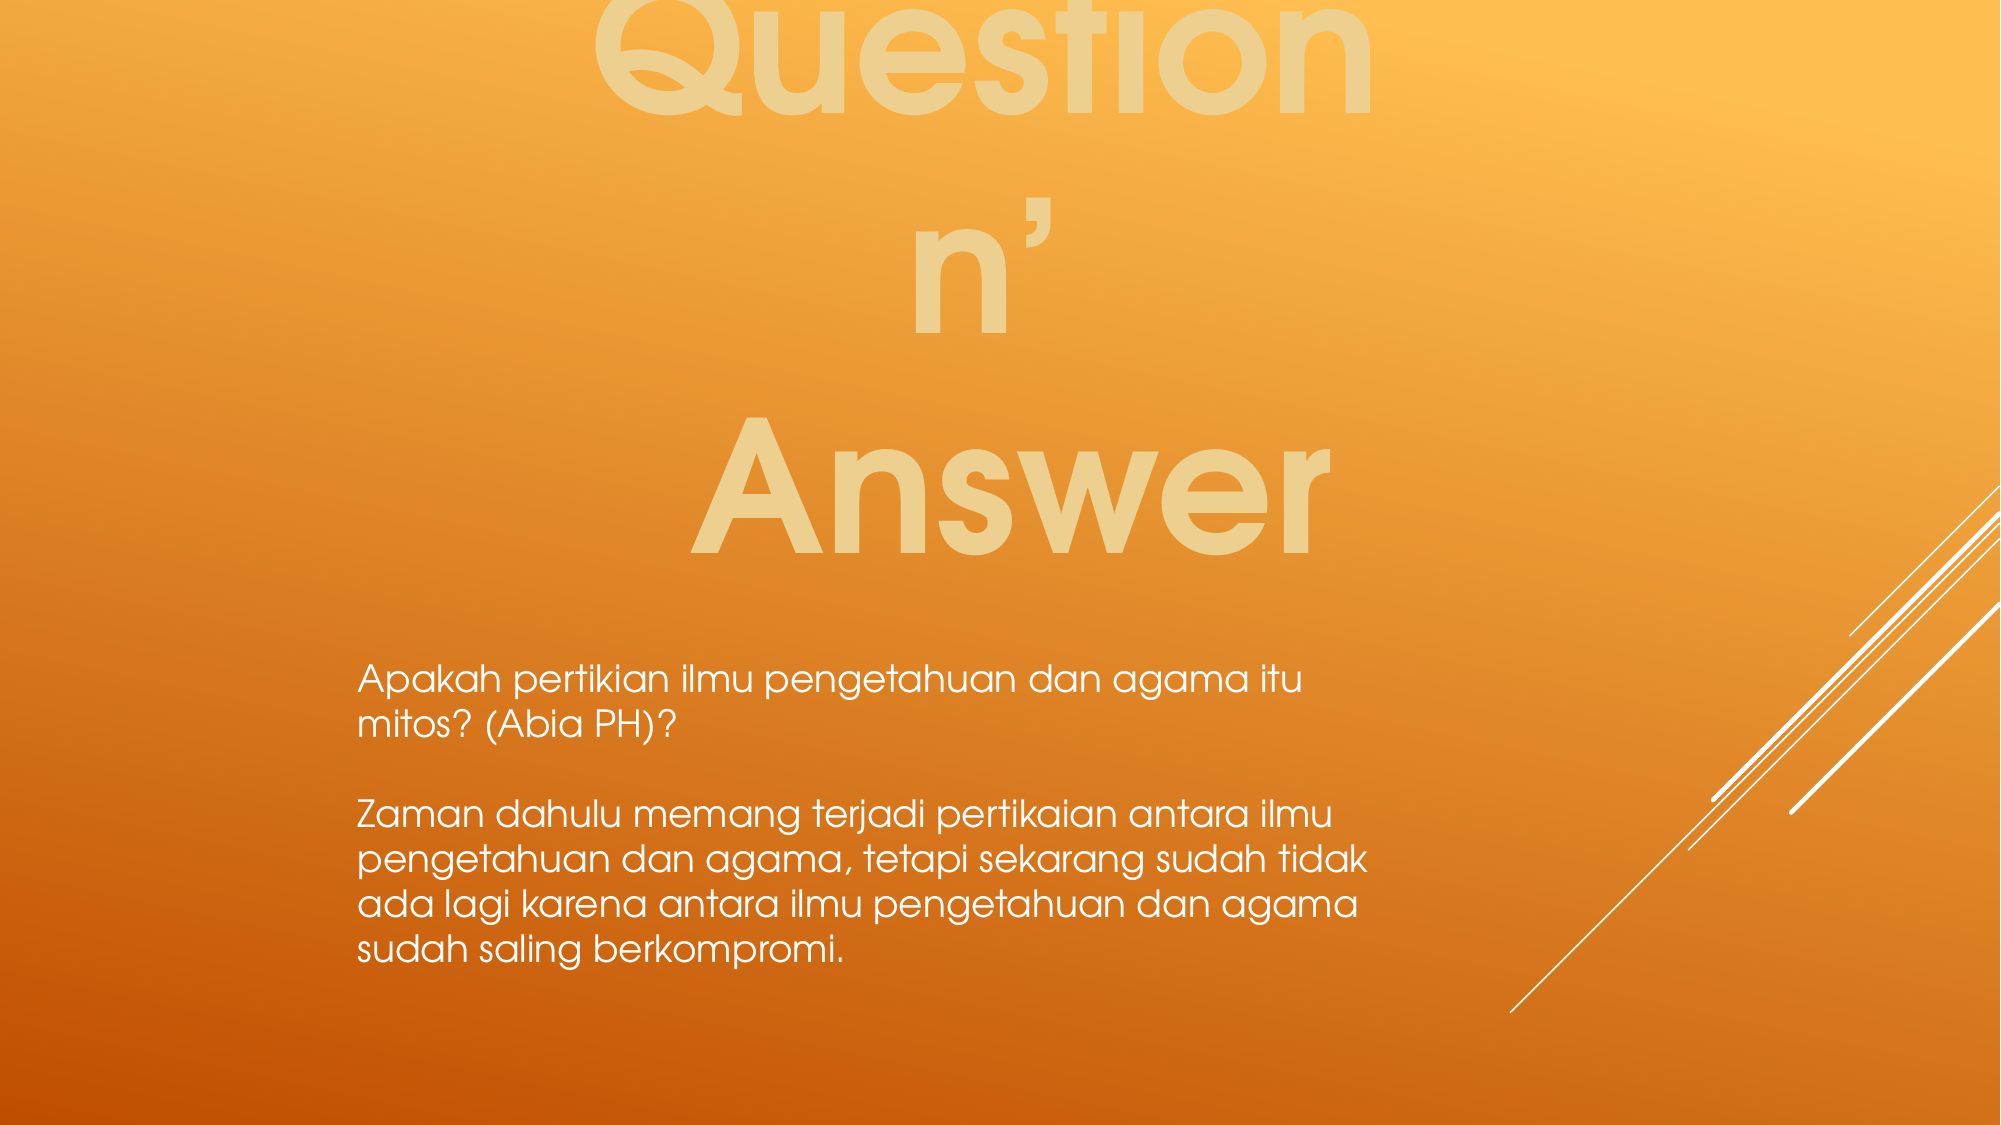

# Question n’ Answer
Apakah pertikian ilmu pengetahuan dan agama itu mitos? (Abia PH)?

Zaman dahulu memang terjadi pertikaian antara ilmu pengetahuan dan agama, tetapi sekarang sudah tidak ada lagi karena antara ilmu pengetahuan dan agama sudah saling berkompromi.